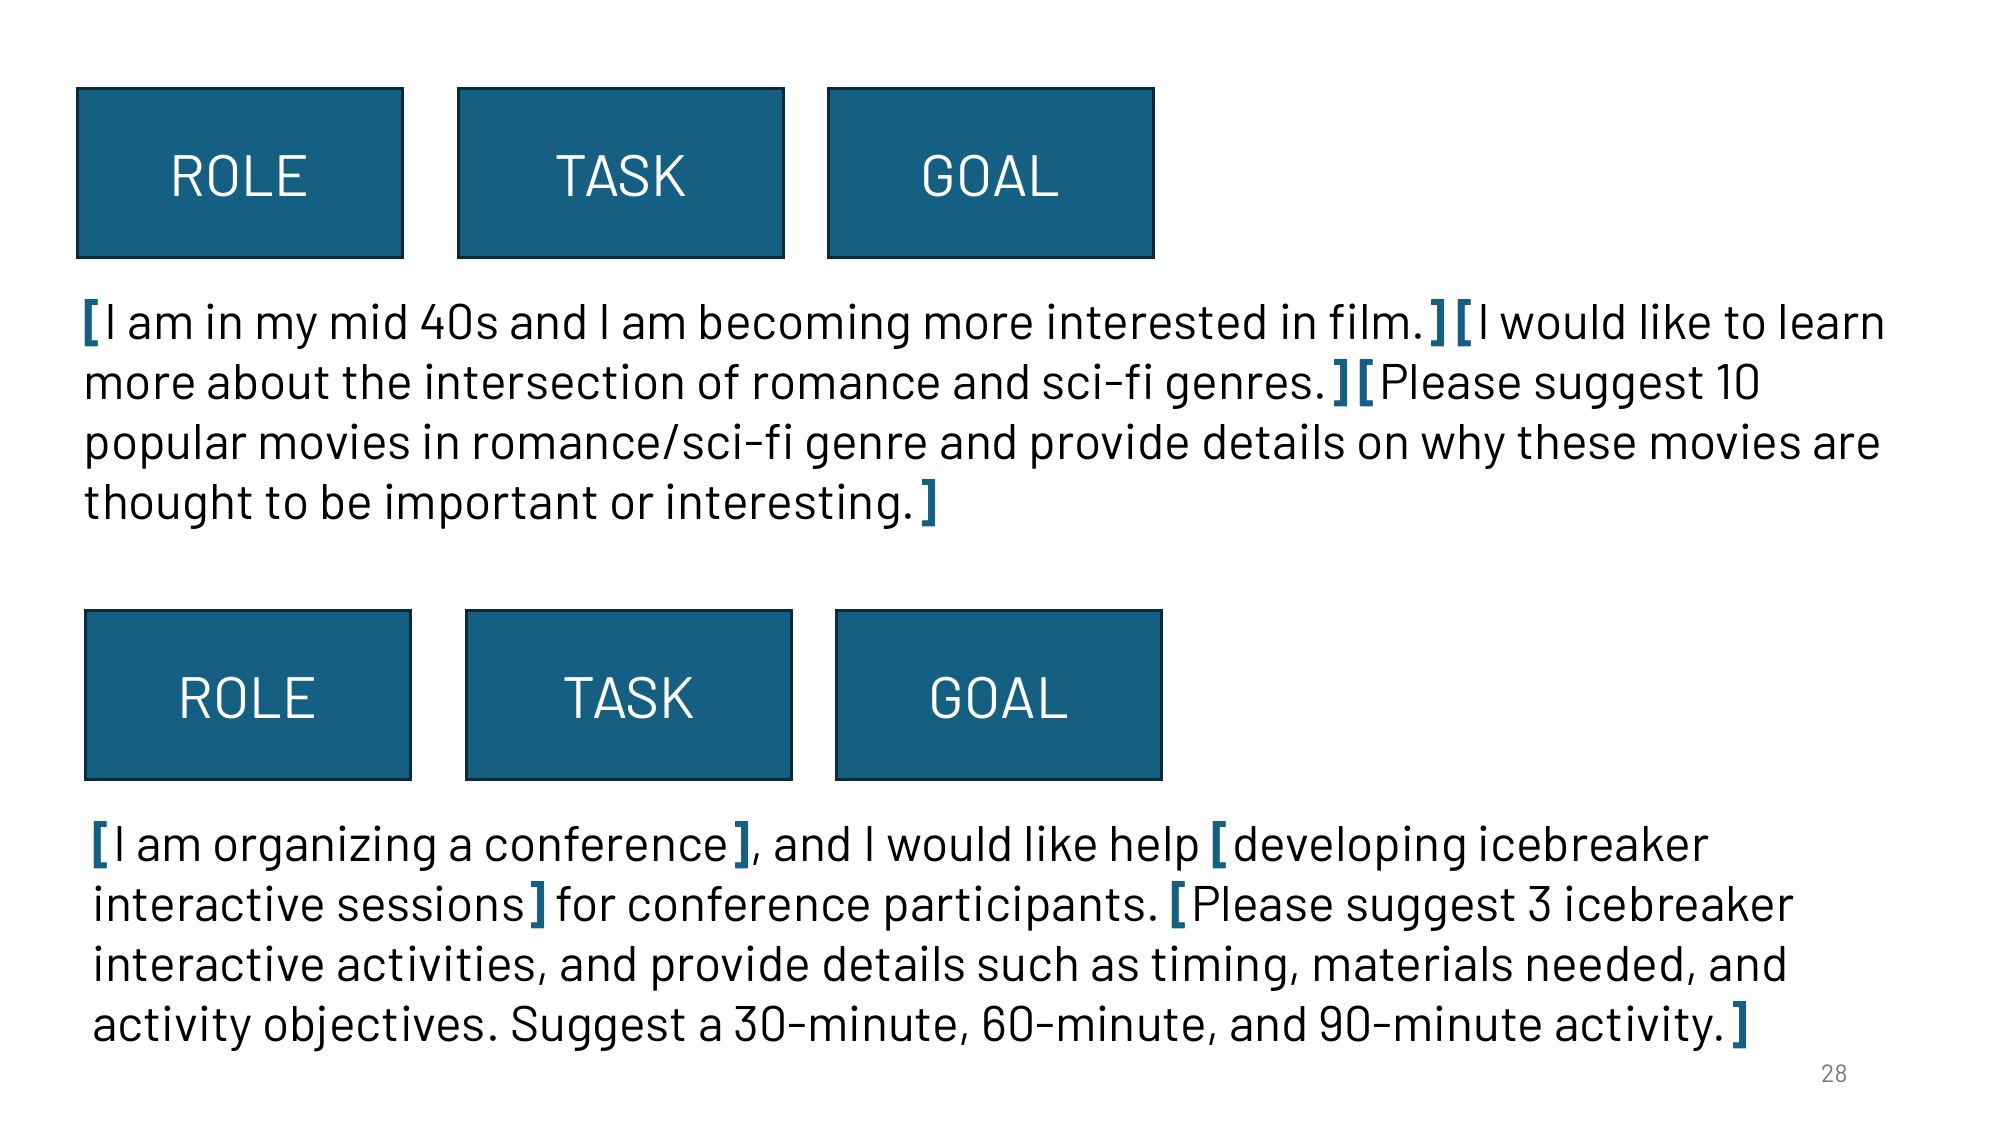

ROLE
TASK
GOAL
[I am in my mid 40s and I am becoming more interested in film.] [I would like to learn more about the intersection of romance and sci-fi genres.] [Please suggest 10 popular movies in romance/sci-fi genre and provide details on why these movies are thought to be important or interesting.]
ROLE
TASK
GOAL
[I am organizing a conference], and I would like help [developing icebreaker interactive sessions] for conference participants. [Please suggest 3 icebreaker interactive activities, and provide details such as timing, materials needed, and activity objectives. Suggest a 30-minute, 60-minute, and 90-minute activity.]
28